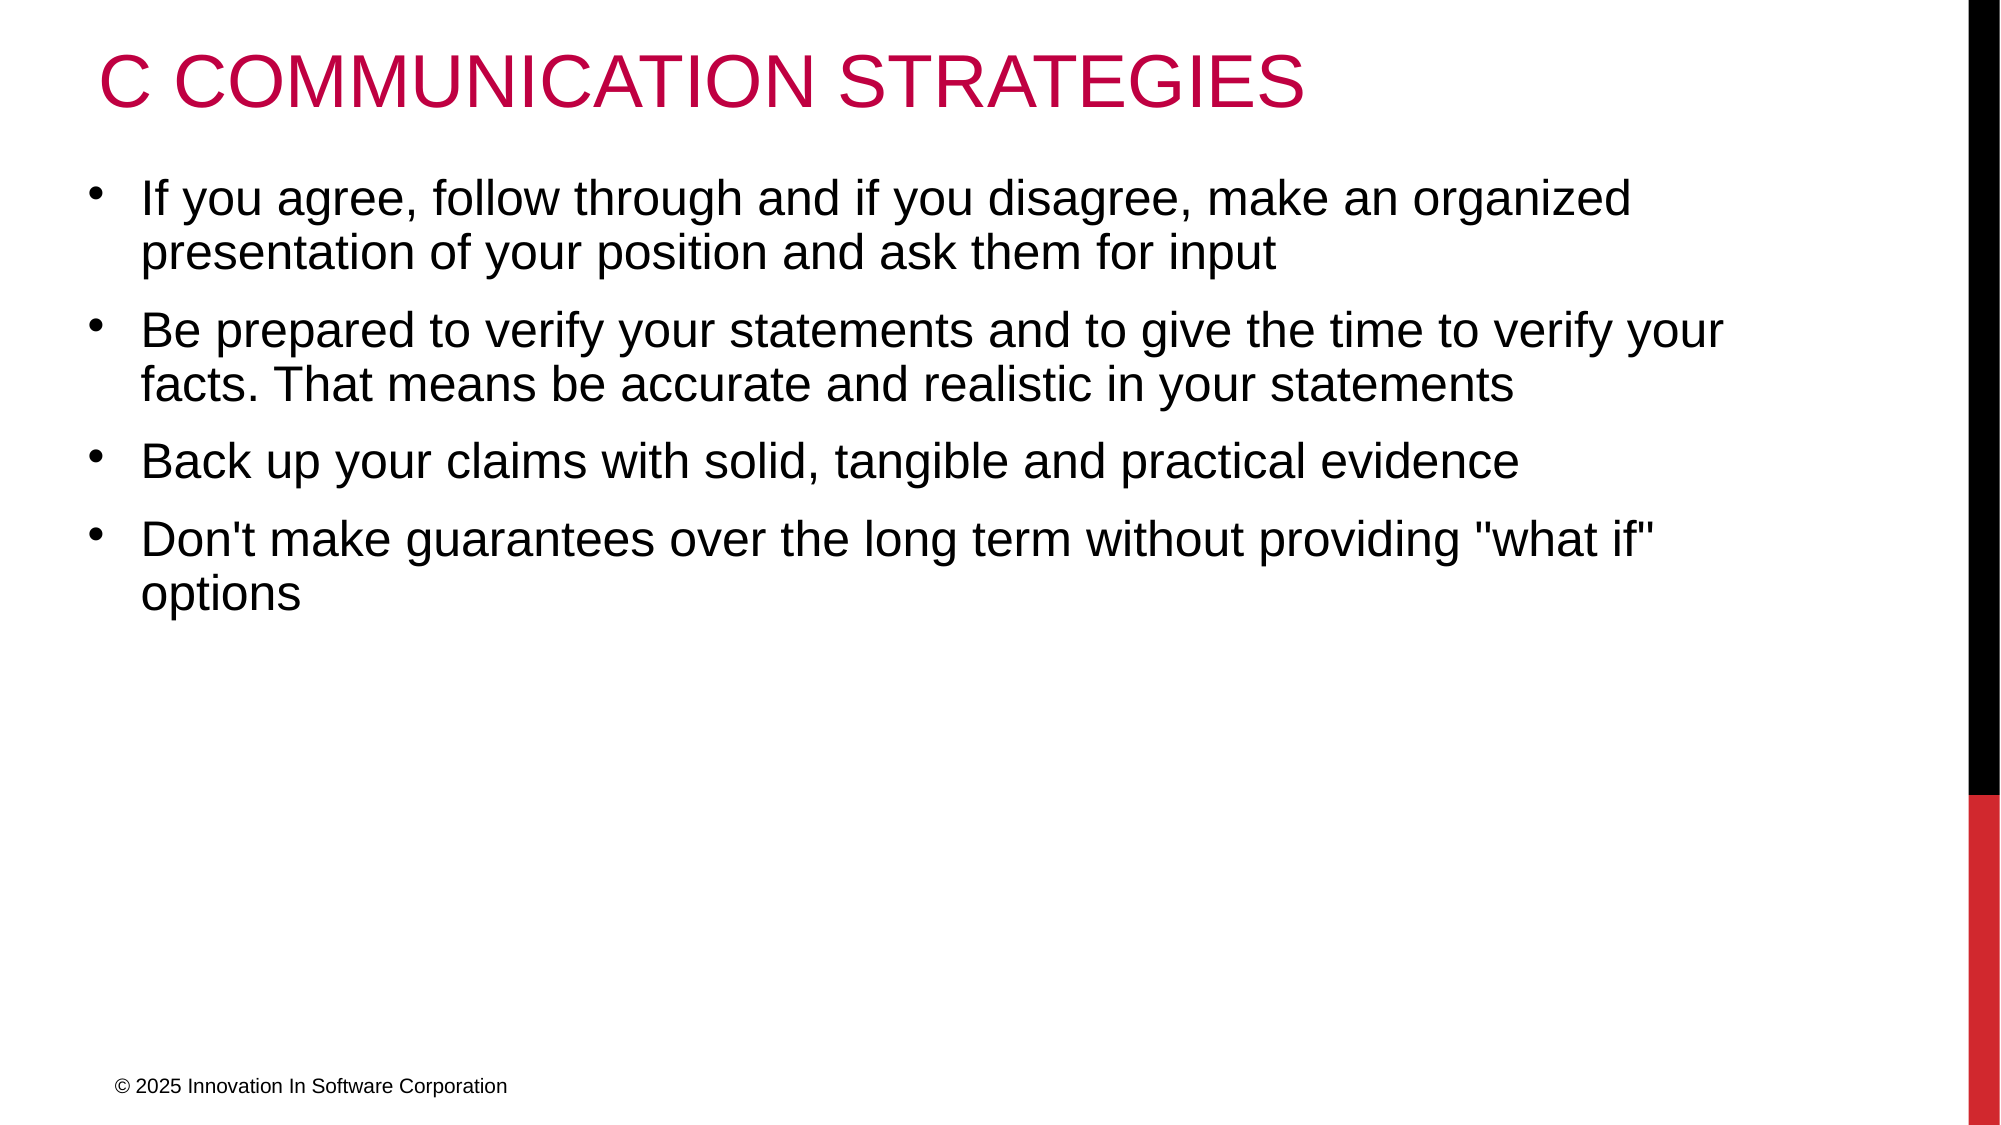

# C Communication Strategies
If you agree, follow through and if you disagree, make an organized presentation of your position and ask them for input
Be prepared to verify your statements and to give the time to verify your facts. That means be accurate and realistic in your statements
Back up your claims with solid, tangible and practical evidence
Don't make guarantees over the long term without providing "what if" options
© 2025 Innovation In Software Corporation